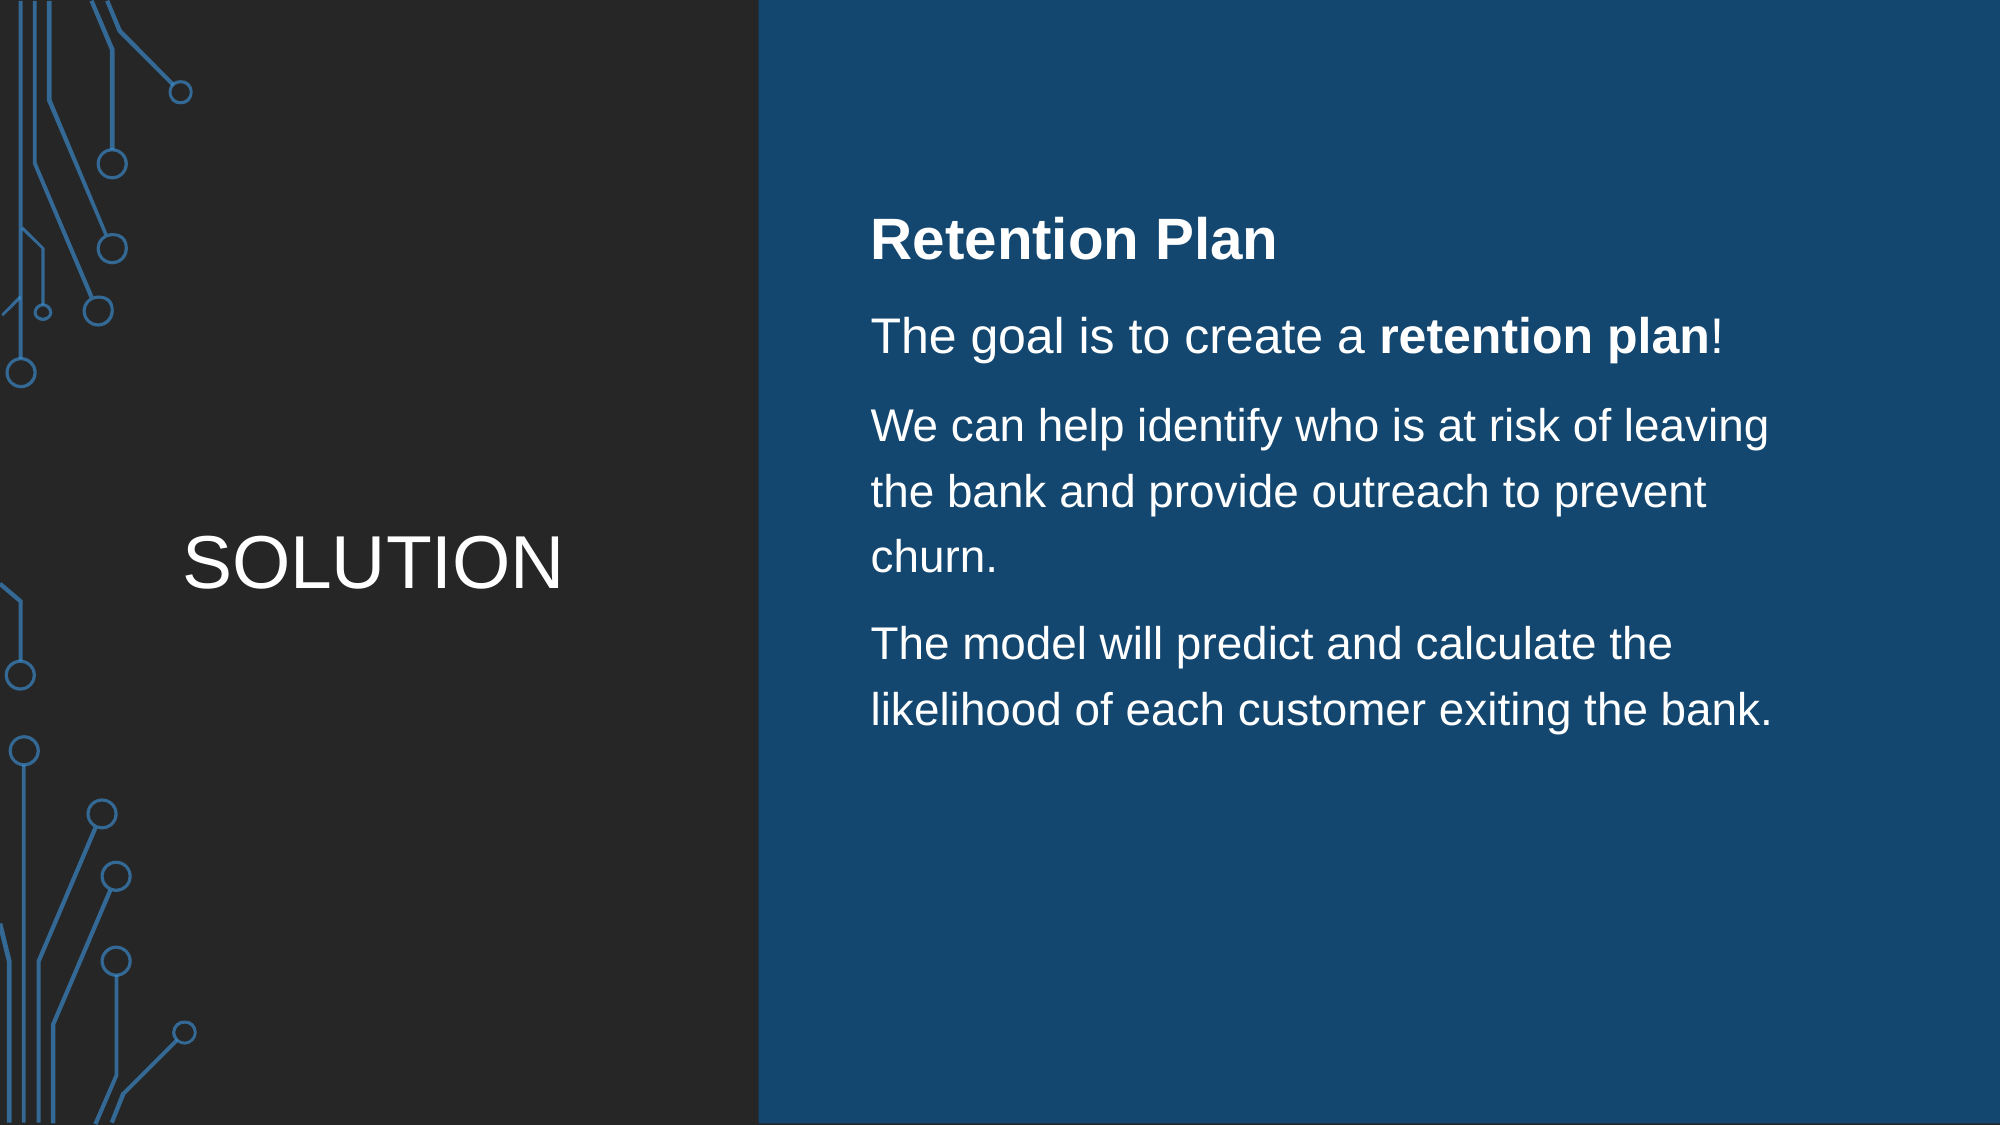

# Solution
Retention Plan
The goal is to create a retention plan!
We can help identify who is at risk of leaving the bank and provide outreach to prevent churn.
The model will predict and calculate the likelihood of each customer exiting the bank.